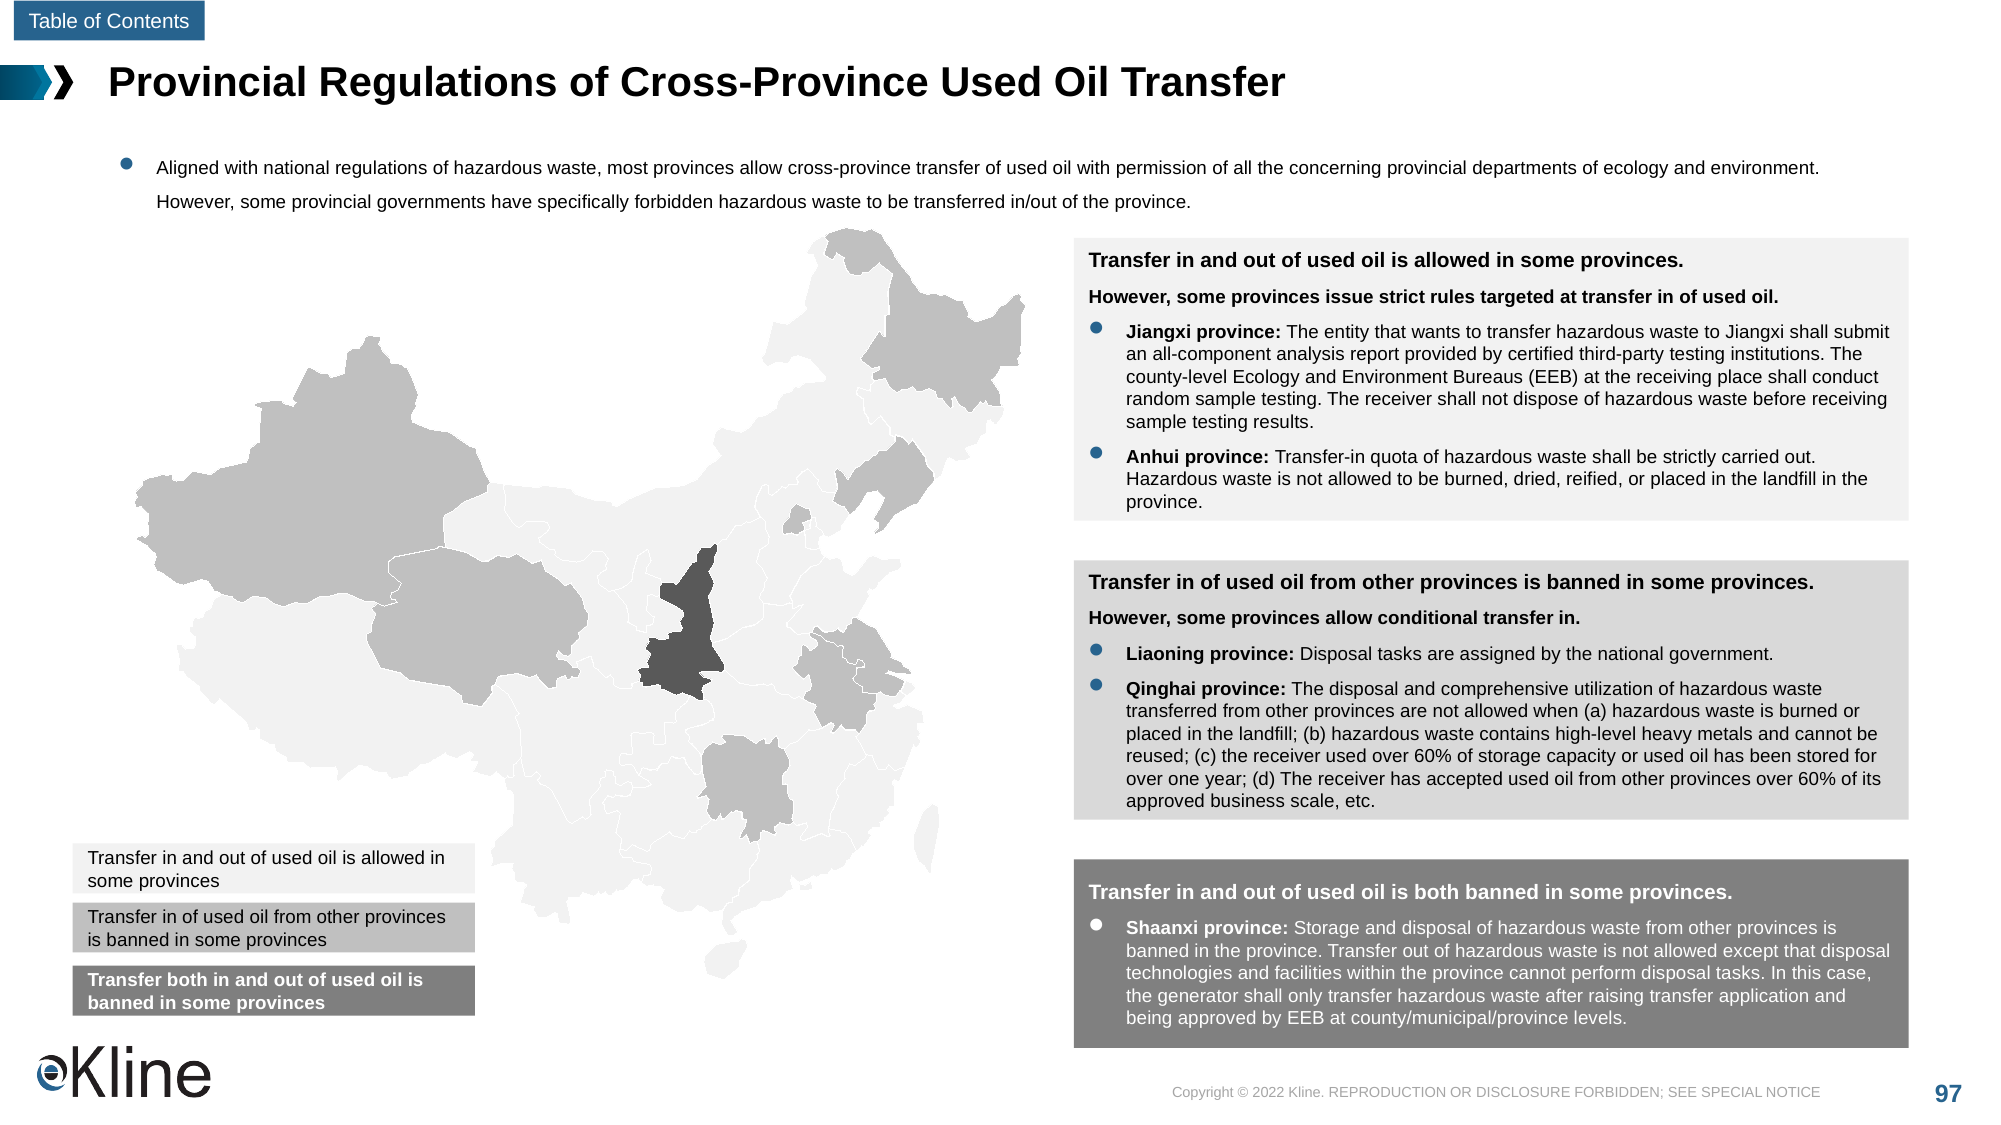

# Provincial Regulations of Cross-Province Used Oil Transfer
Aligned with national regulations of hazardous waste, most provinces allow cross-province transfer of used oil with permission of all the concerning provincial departments of ecology and environment. However, some provincial governments have specifically forbidden hazardous waste to be transferred in/out of the province.

Transfer in and out of used oil is allowed in some provinces.
However, some provinces issue strict rules targeted at transfer in of used oil.
Jiangxi province: The entity that wants to transfer hazardous waste to Jiangxi shall submit an all-component analysis report provided by certified third-party testing institutions. The county-level Ecology and Environment Bureaus (EEB) at the receiving place shall conduct random sample testing. The receiver shall not dispose of hazardous waste before receiving sample testing results.
Anhui province: Transfer-in quota of hazardous waste shall be strictly carried out. Hazardous waste is not allowed to be burned, dried, reified, or placed in the landfill in the province.
Transfer in of used oil from other provinces is banned in some provinces.
However, some provinces allow conditional transfer in.
Liaoning province: Disposal tasks are assigned by the national government.
Qinghai province: The disposal and comprehensive utilization of hazardous waste transferred from other provinces are not allowed when (a) hazardous waste is burned or placed in the landfill; (b) hazardous waste contains high-level heavy metals and cannot be reused; (c) the receiver used over 60% of storage capacity or used oil has been stored for over one year; (d) The receiver has accepted used oil from other provinces over 60% of its approved business scale, etc.
Transfer in and out of used oil is allowed in some provinces
Transfer in and out of used oil is both banned in some provinces.
Shaanxi province: Storage and disposal of hazardous waste from other provinces is banned in the province. Transfer out of hazardous waste is not allowed except that disposal technologies and facilities within the province cannot perform disposal tasks. In this case, the generator shall only transfer hazardous waste after raising transfer application and being approved by EEB at county/municipal/province levels.
Transfer in of used oil from other provinces is banned in some provinces
Transfer both in and out of used oil is banned in some provinces